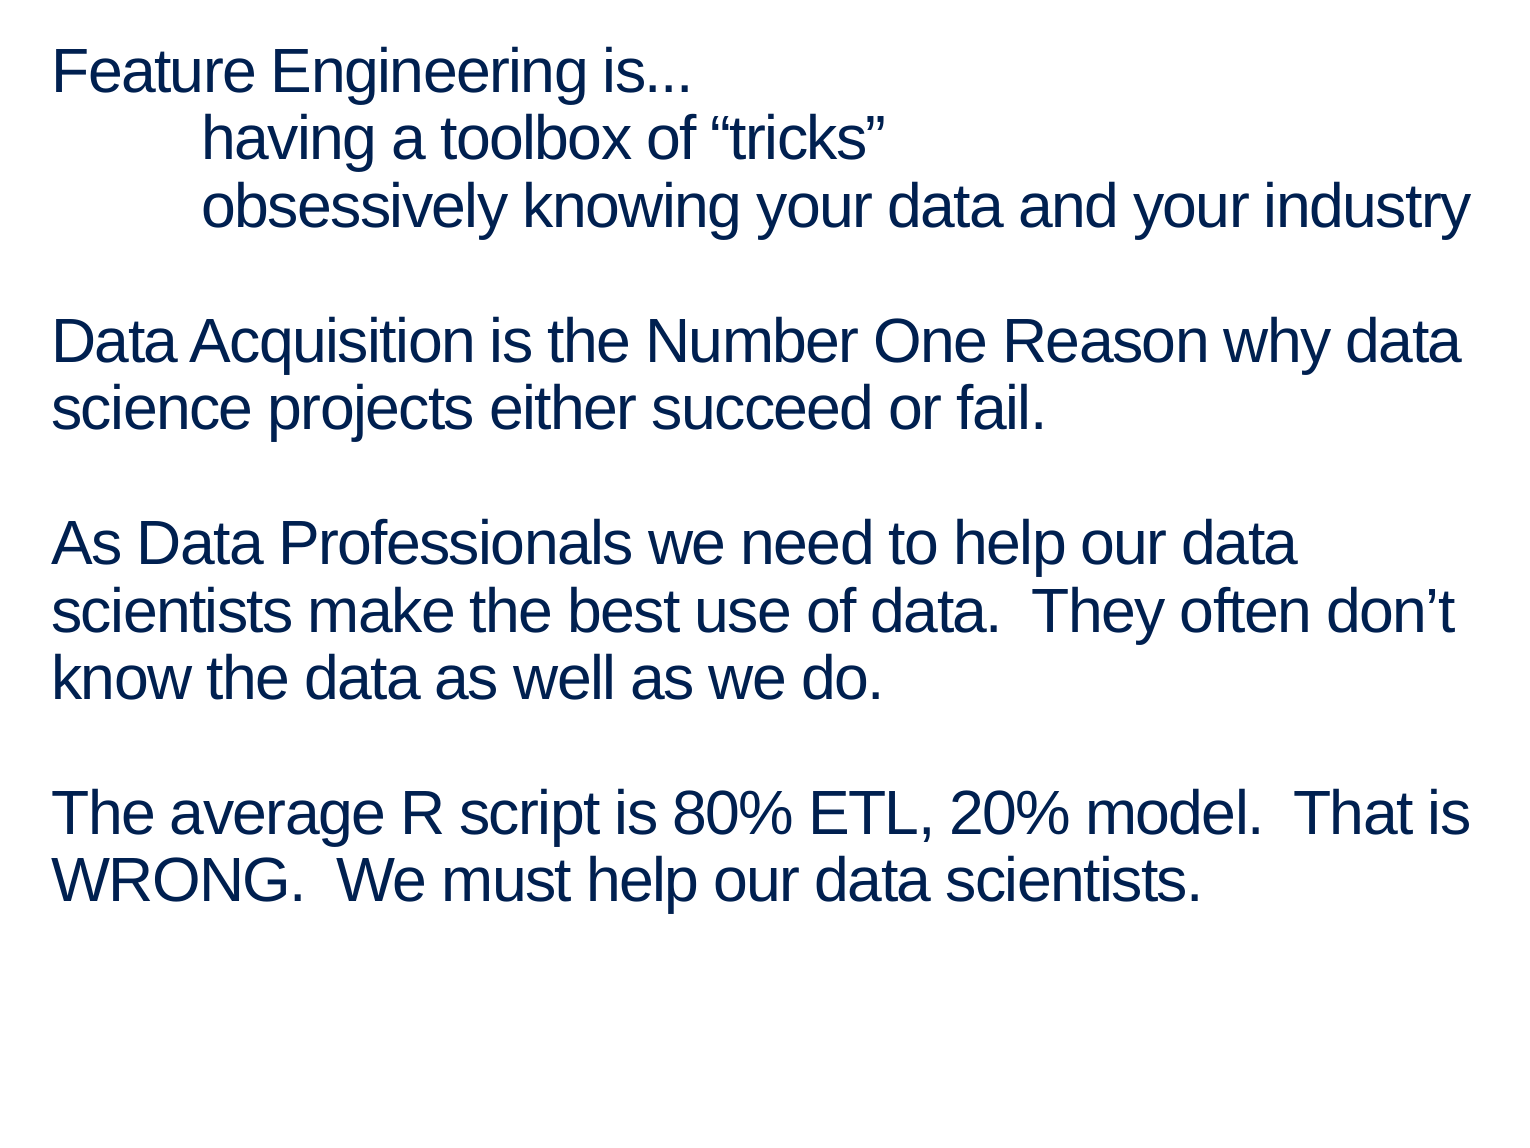

# Feature Engineering is... having a toolbox of “tricks” obsessively knowing your data and your industry Data Acquisition is the Number One Reason why data science projects either succeed or fail. As Data Professionals we need to help our data scientists make the best use of data.  They often don’t know the data as well as we do. The average R script is 80% ETL, 20% model.  That is WRONG.  We must help our data scientists.